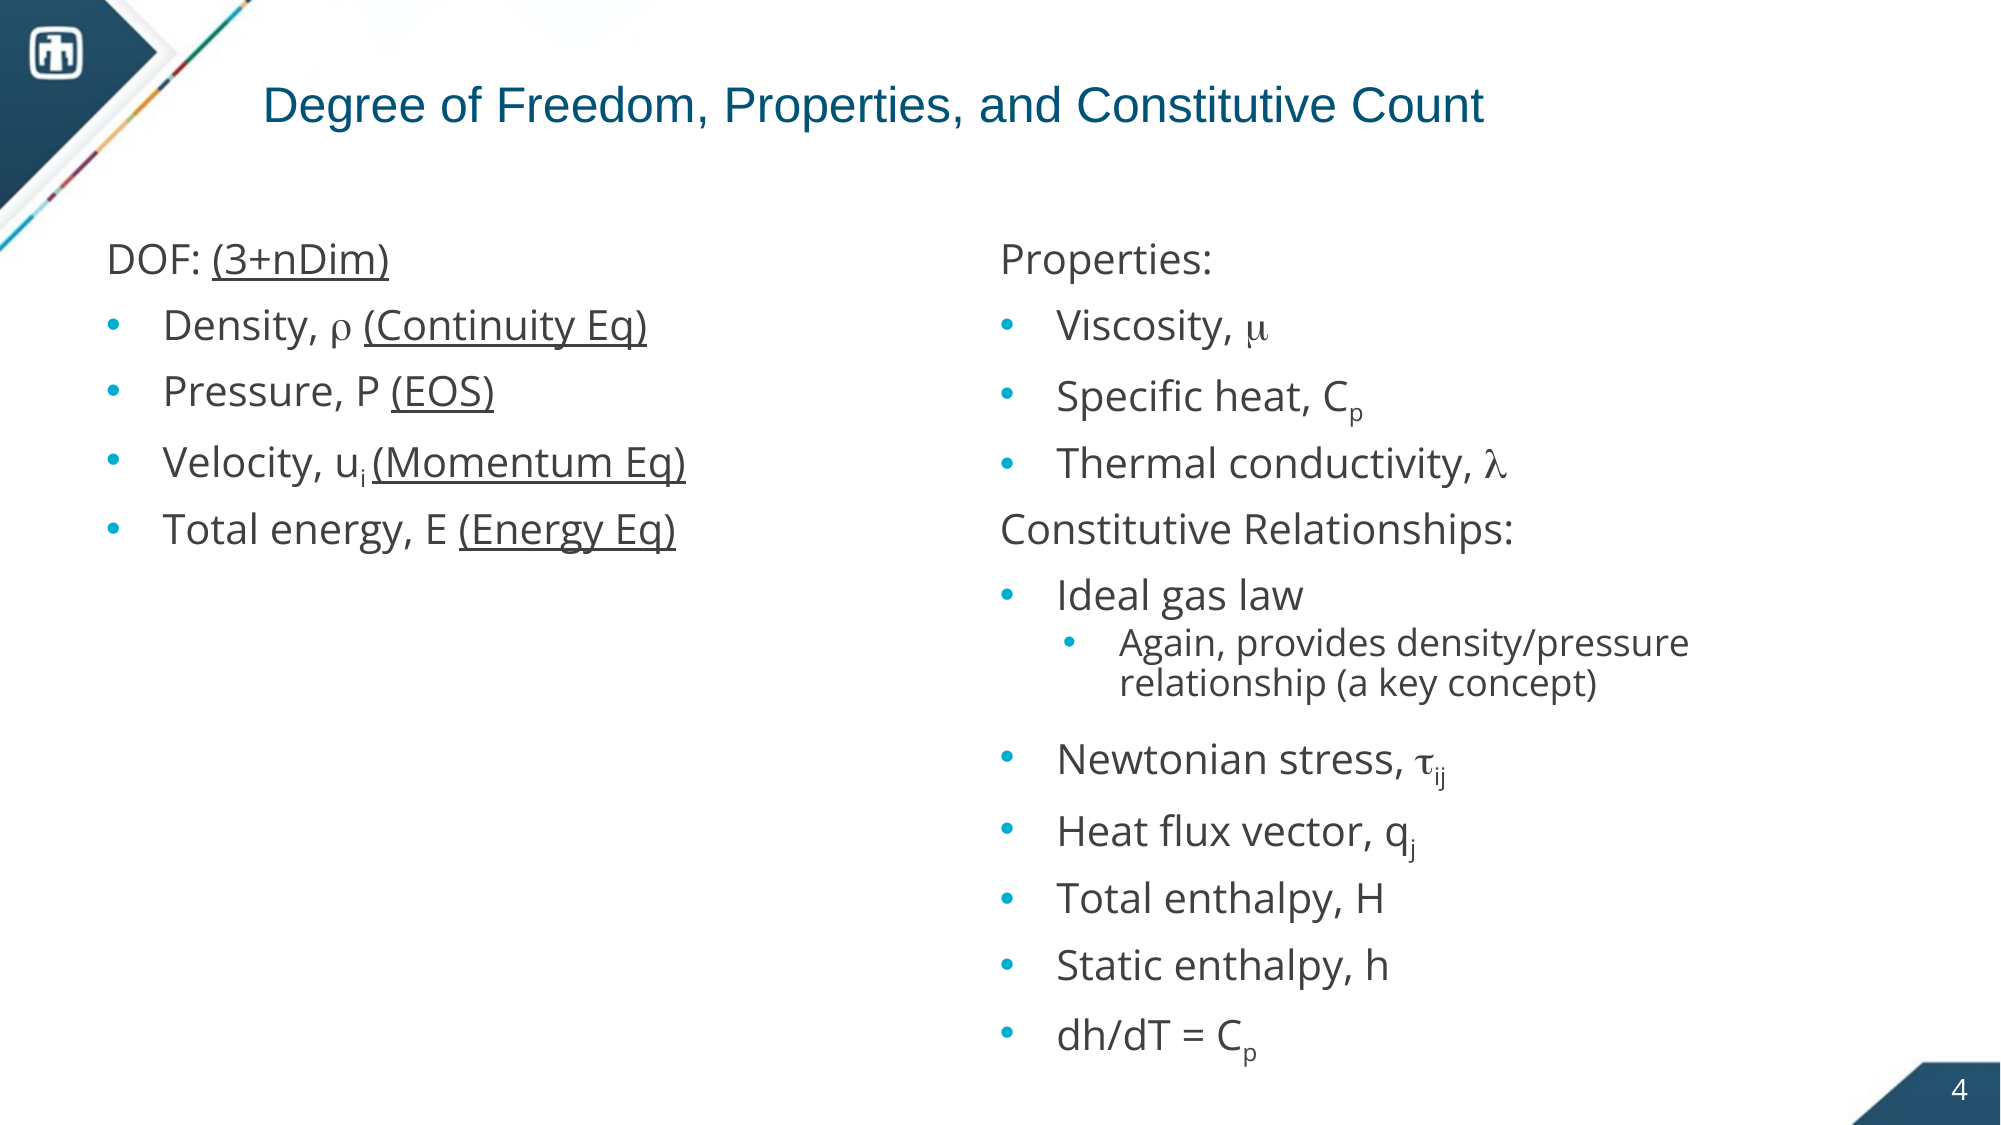

# Degree of Freedom, Properties, and Constitutive Count
DOF: (3+nDim)
Density, ρ (Continuity Eq)
Pressure, P (EOS)
Velocity, ui (Momentum Eq)
Total energy, E (Energy Eq)
Properties:
Viscosity, μ
Specific heat, Cp
Thermal conductivity, λ
Constitutive Relationships:
Ideal gas law
Again, provides density/pressure relationship (a key concept)
Newtonian stress, τij
Heat flux vector, qj
Total enthalpy, H
Static enthalpy, h
dh/dT = Cp

4